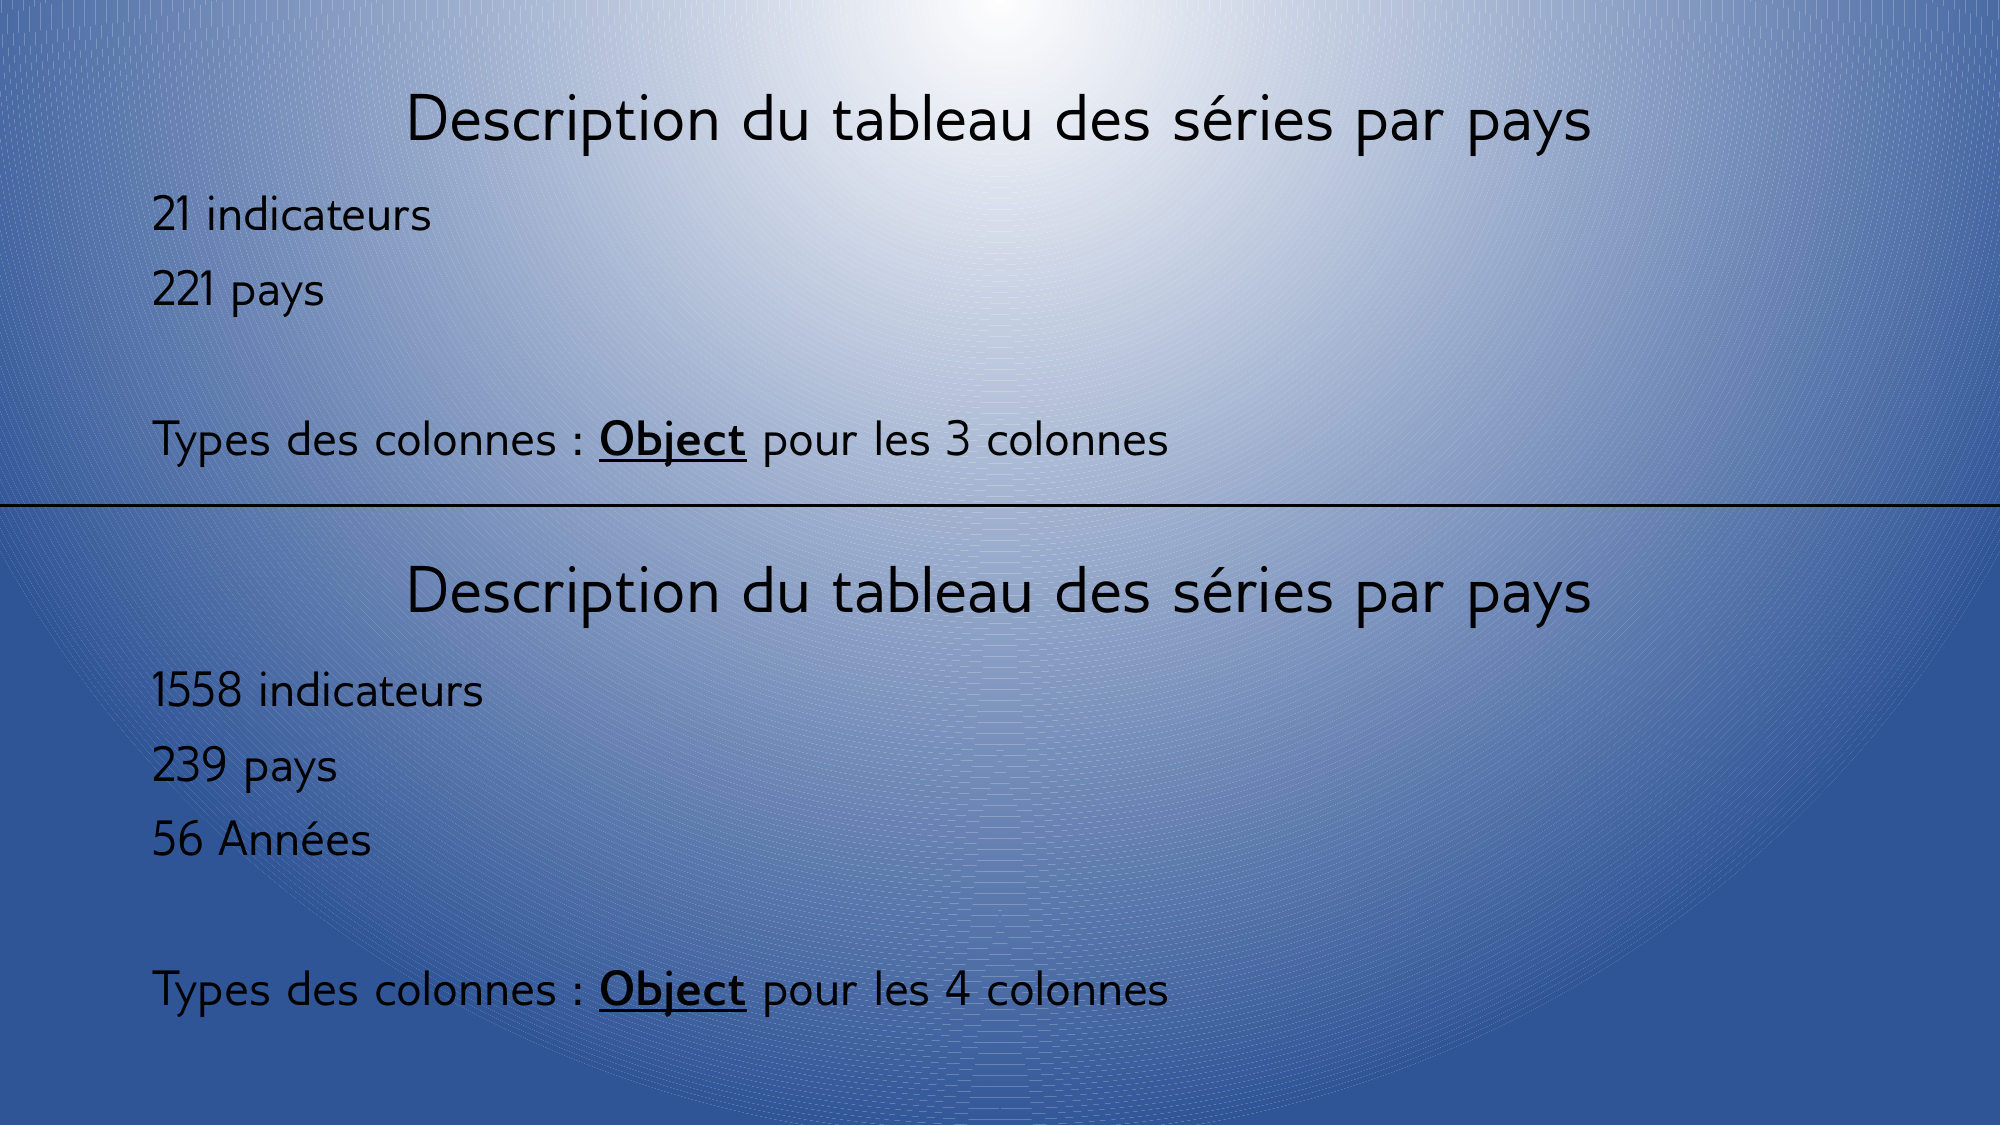

Description du tableau des séries par pays
21 indicateurs
221 pays

Types des colonnes : Object pour les 3 colonnes

# Description du tableau des séries par pays
1558 indicateurs
239 pays
56 Années

Types des colonnes : Object pour les 4 colonnes